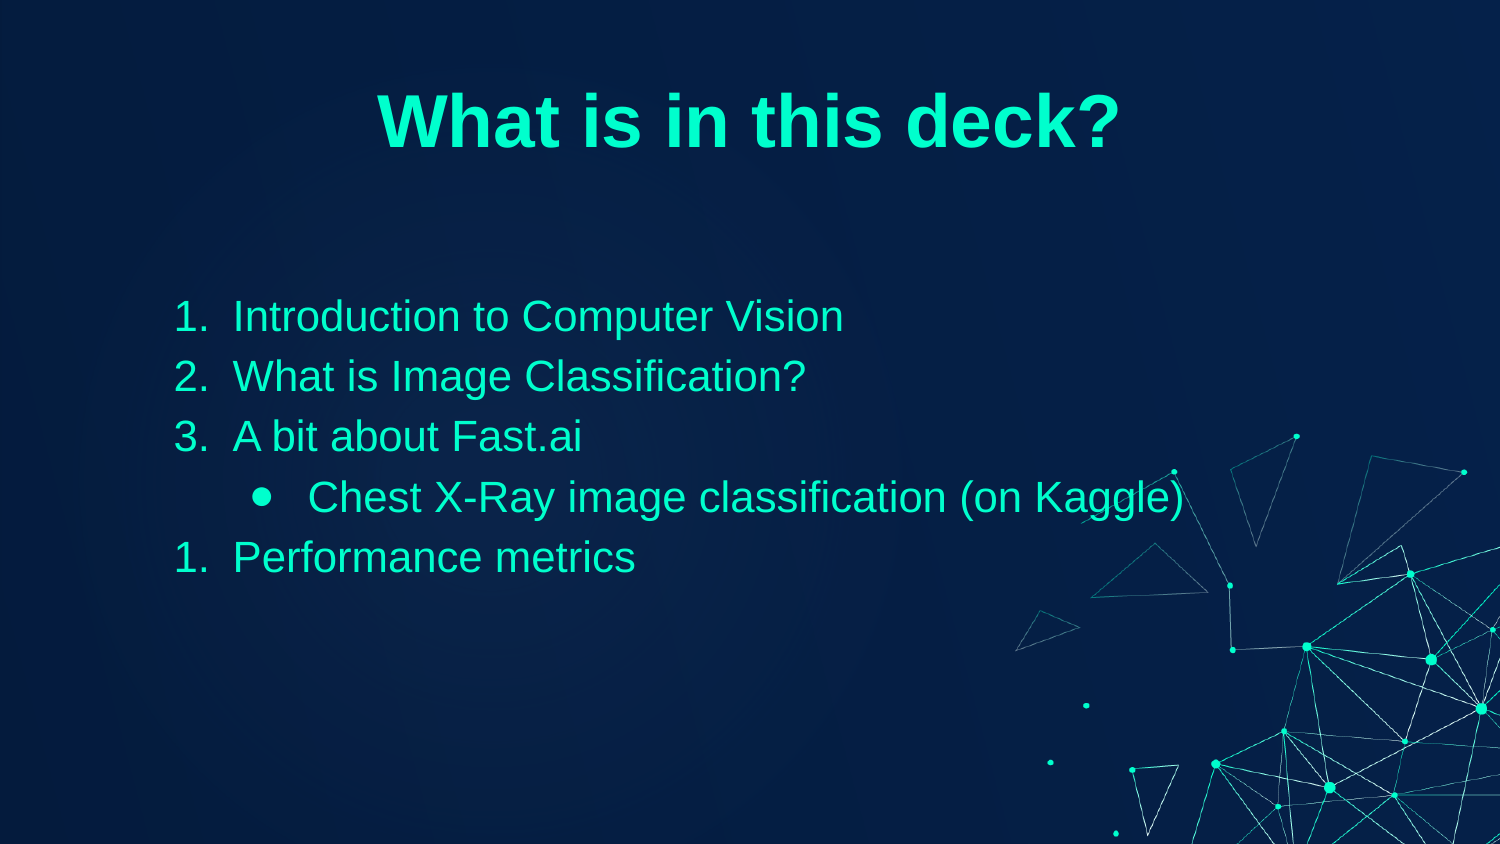

# What is in this deck?
Introduction to Computer Vision
What is Image Classification?
A bit about Fast.ai
Chest X-Ray image classification (on Kaggle)
Performance metrics